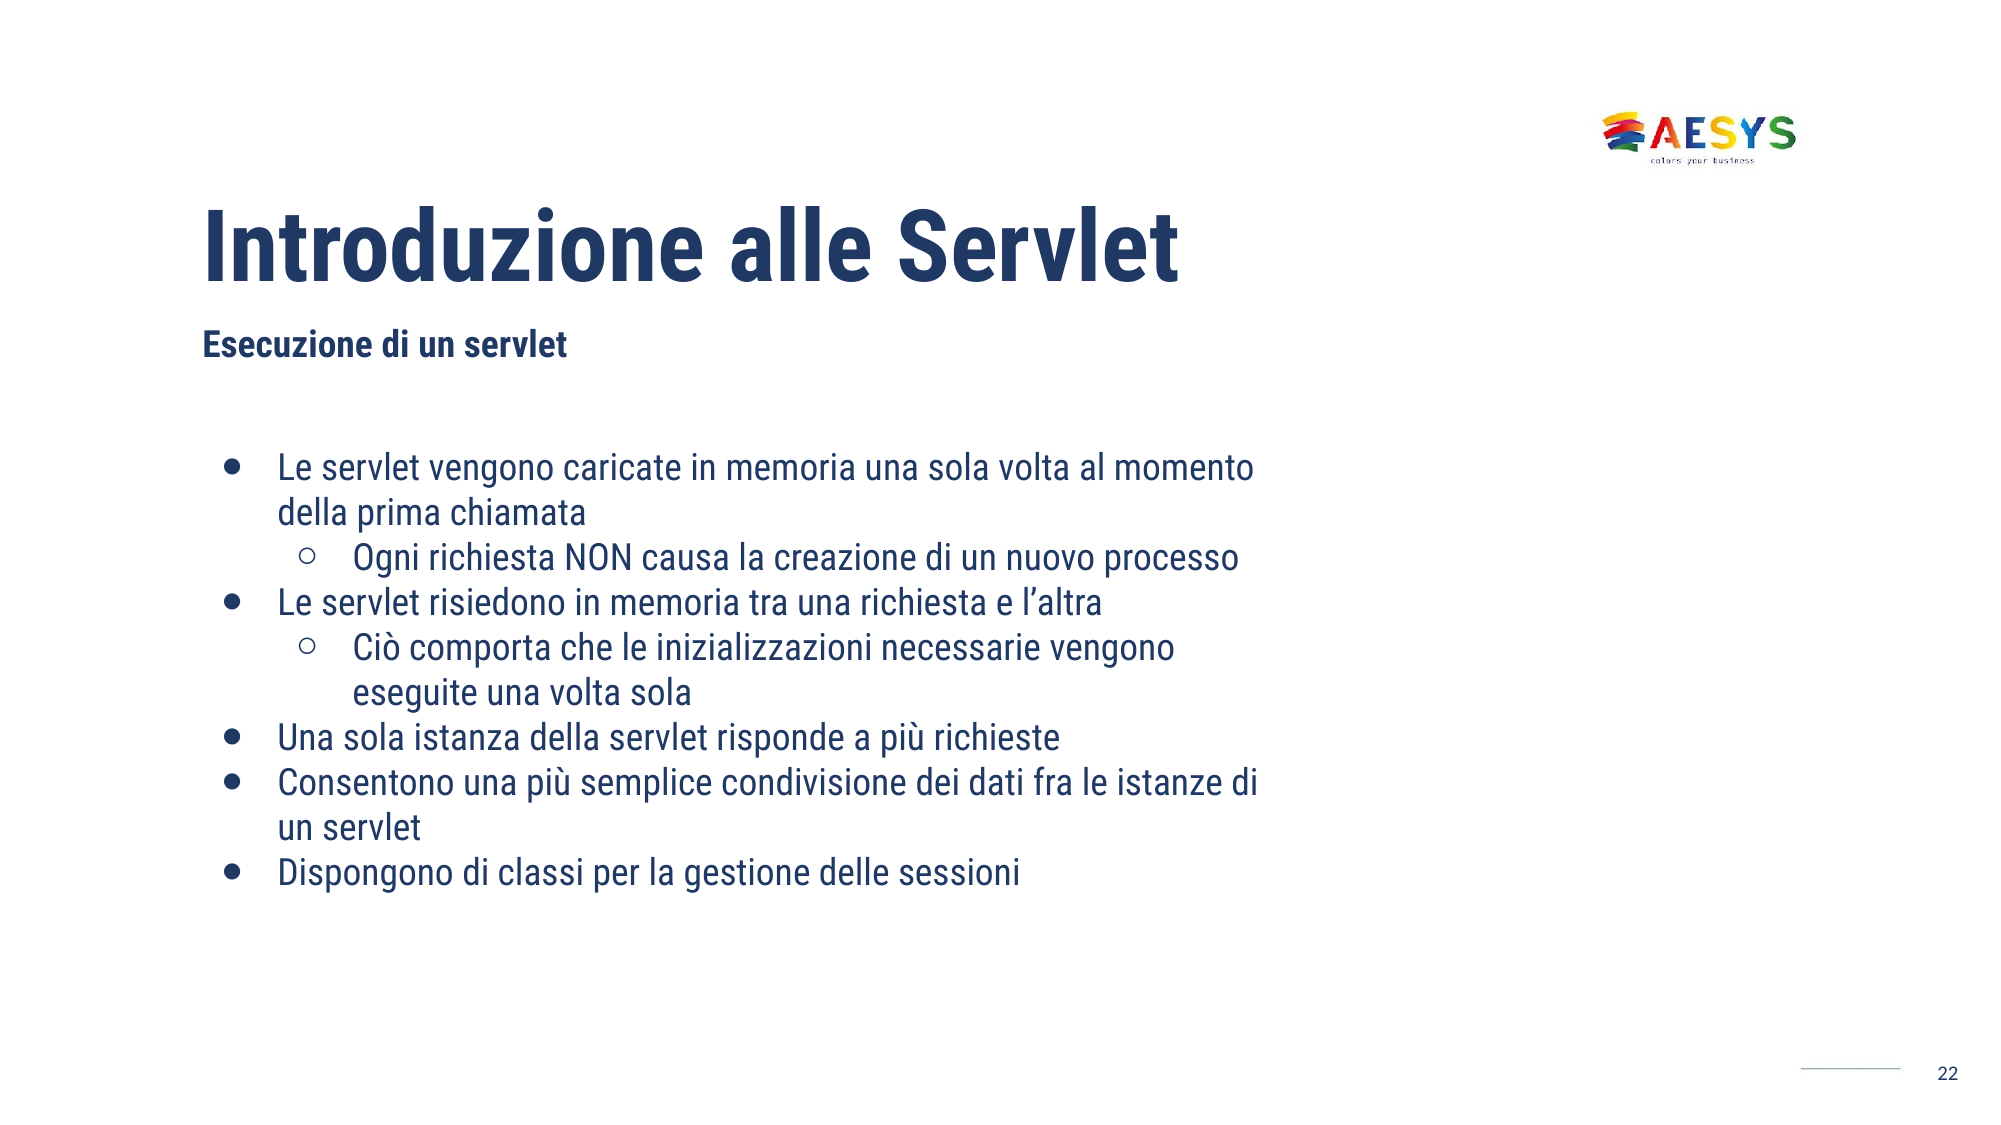

# Introduzione alle Servlet Esecuzione di un servlet

Le servlet vengono caricate in memoria una sola volta al momento della prima chiamata
Ogni richiesta NON causa la creazione di un nuovo processo
Le servlet risiedono in memoria tra una richiesta e l’altra
Ciò comporta che le inizializzazioni necessarie vengono eseguite una volta sola
Una sola istanza della servlet risponde a più richieste
Consentono una più semplice condivisione dei dati fra le istanze di un servlet
Dispongono di classi per la gestione delle sessioni

22